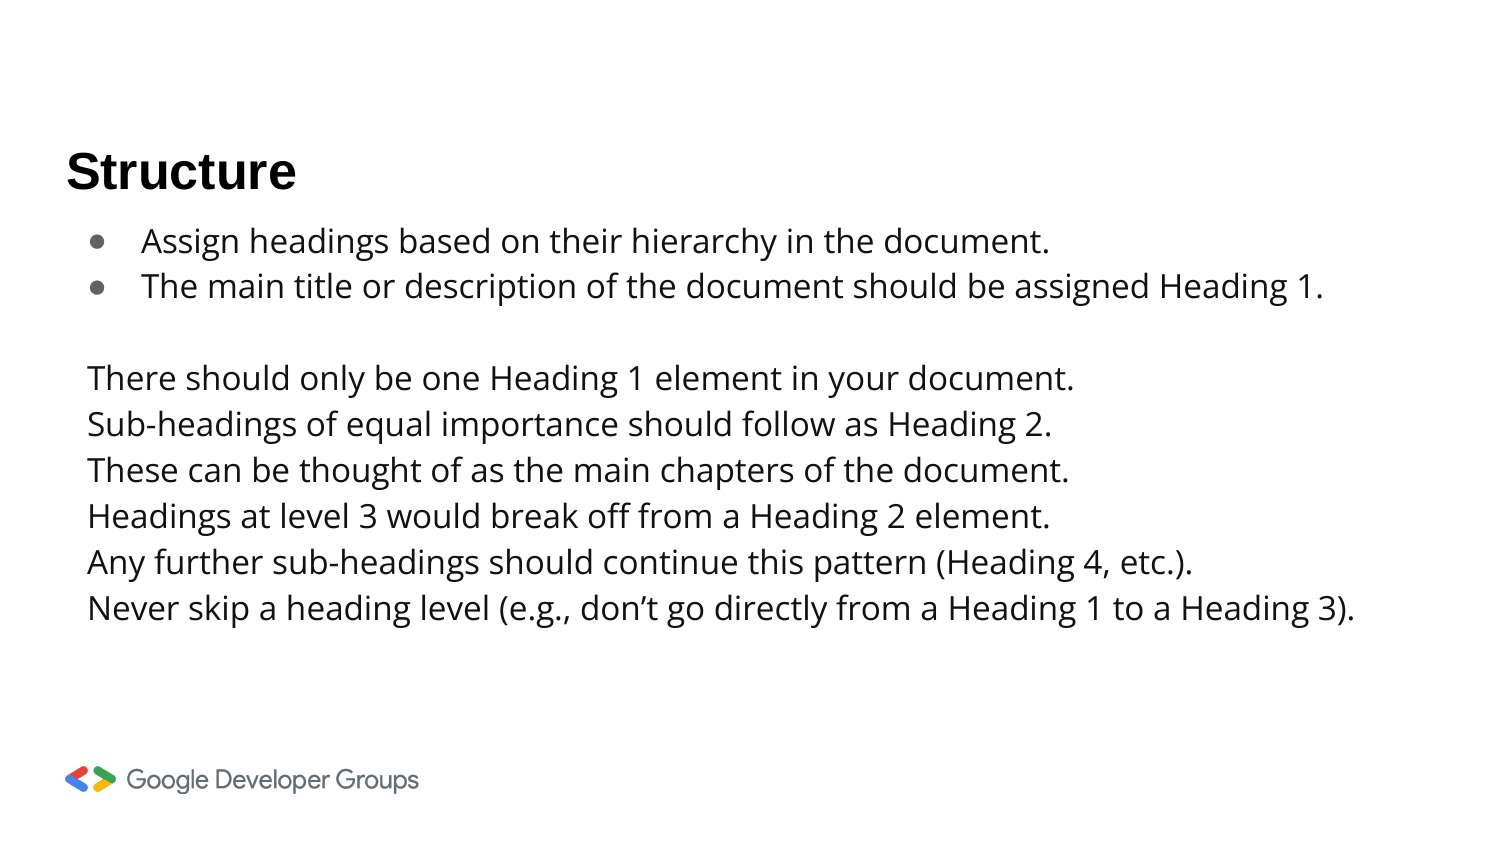

# Structure
Assign headings based on their hierarchy in the document.
The main title or description of the document should be assigned Heading 1.

There should only be one Heading 1 element in your document.
Sub-headings of equal importance should follow as Heading 2.
These can be thought of as the main chapters of the document.
Headings at level 3 would break off from a Heading 2 element.
Any further sub-headings should continue this pattern (Heading 4, etc.).
Never skip a heading level (e.g., don’t go directly from a Heading 1 to a Heading 3).